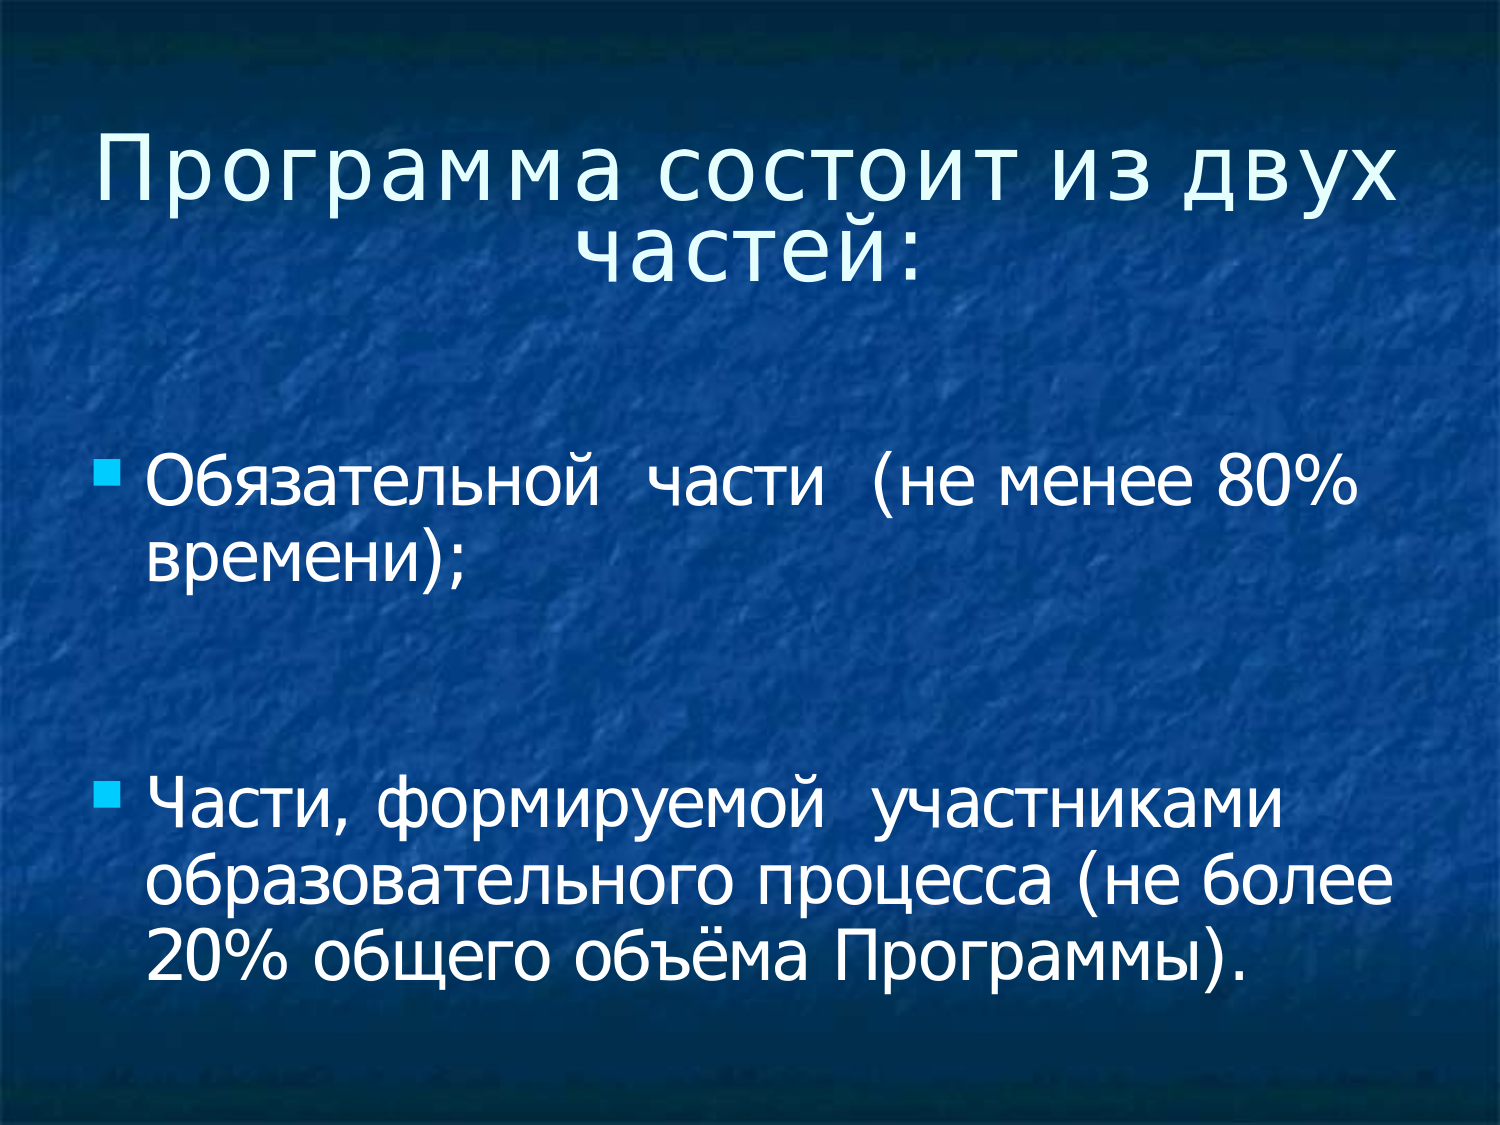

# Программа состоит из двух частей:

Обязательной  части  (не менее 80% времени);
Части, формируемой  участниками образовательного процесса (не более 20% общего объёма Программы).